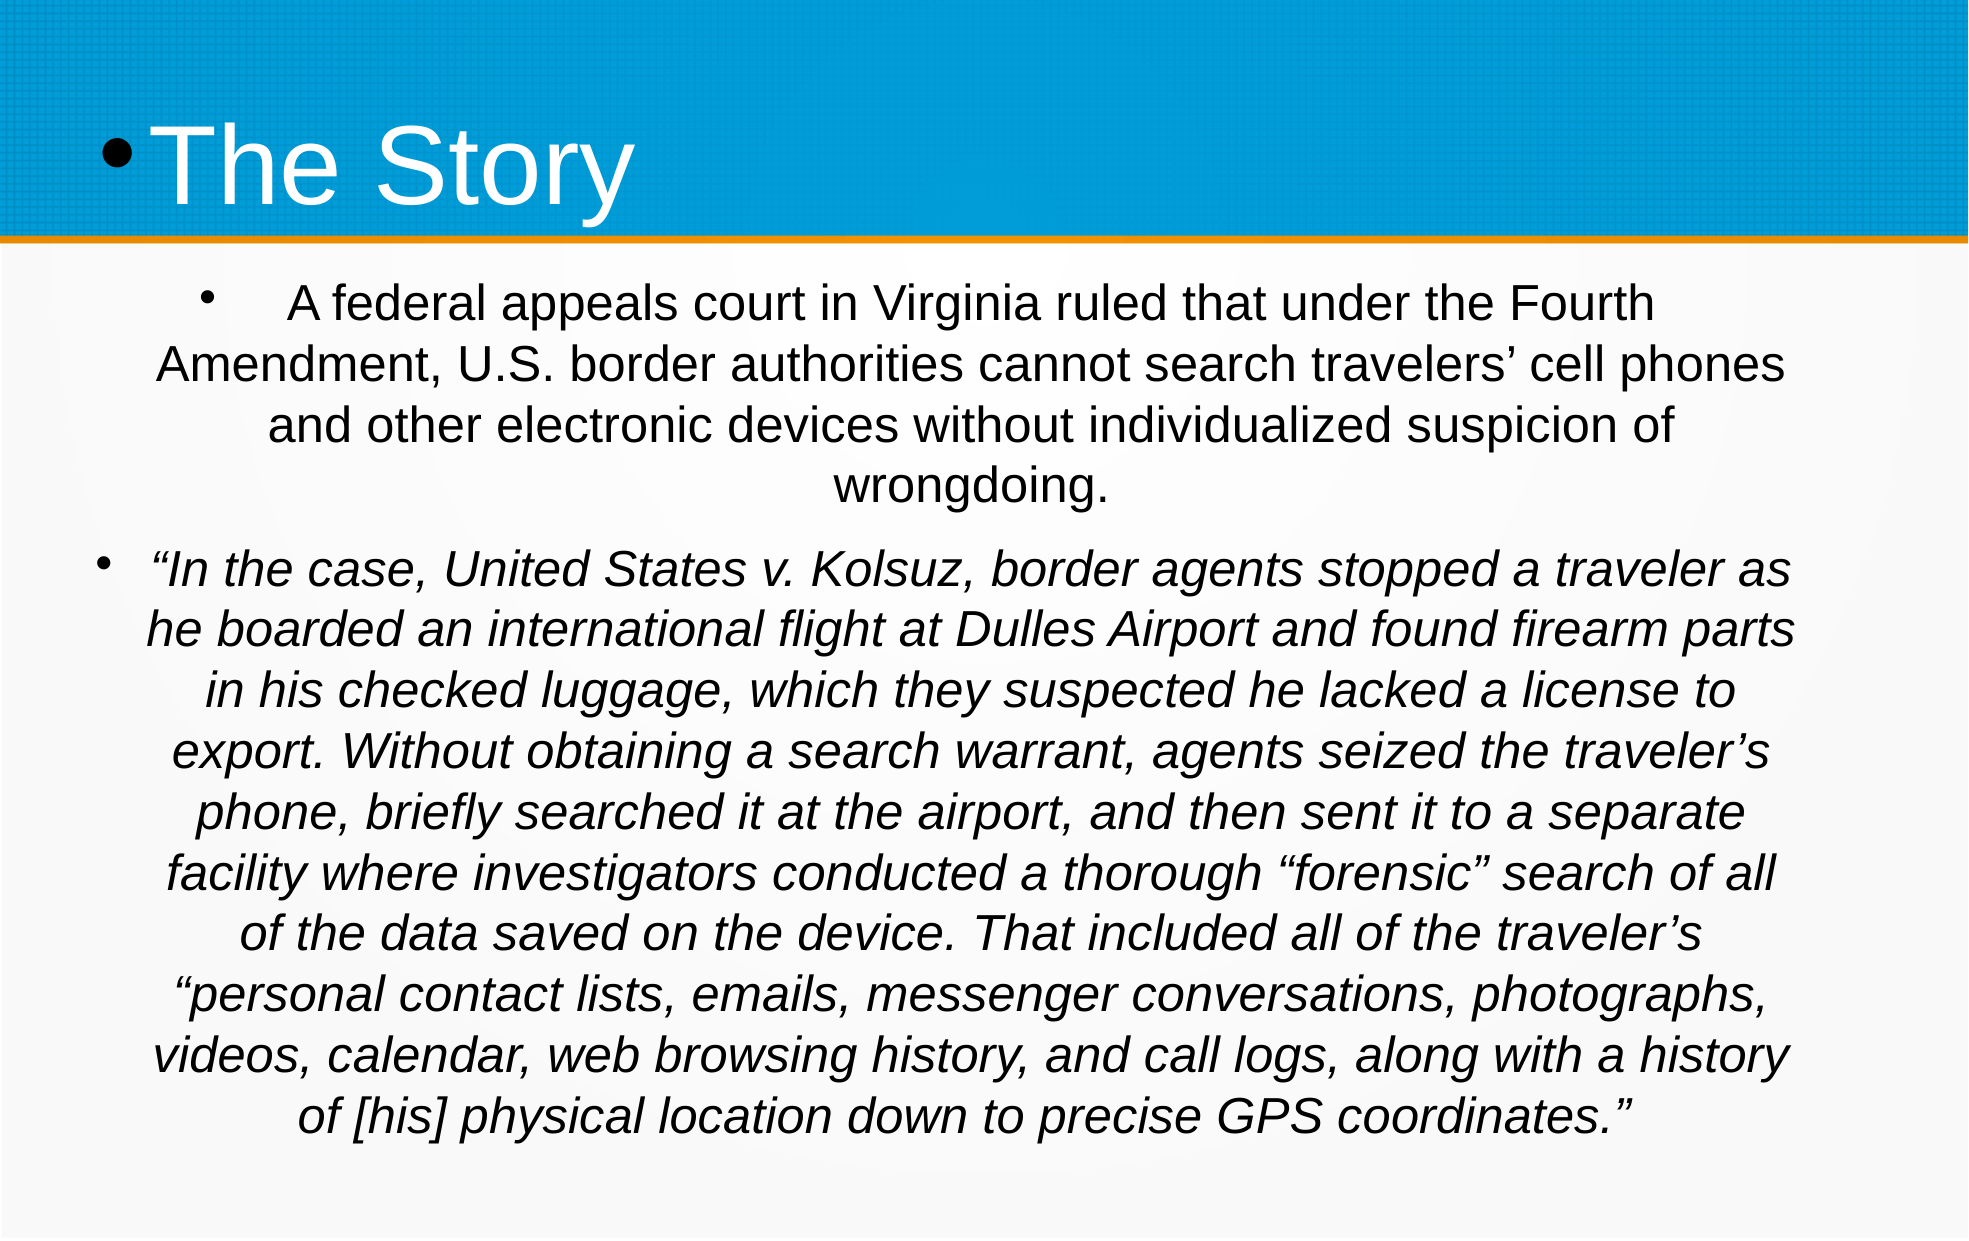

The Story
A federal appeals court in Virginia ruled that under the Fourth Amendment, U.S. border authorities cannot search travelers’ cell phones and other electronic devices without individualized suspicion of wrongdoing.
“In the case, United States v. Kolsuz, border agents stopped a traveler as he boarded an international flight at Dulles Airport and found firearm parts in his checked luggage, which they suspected he lacked a license to export. Without obtaining a search warrant, agents seized the traveler’s phone, briefly searched it at the airport, and then sent it to a separate facility where investigators conducted a thorough “forensic” search of all of the data saved on the device. That included all of the traveler’s “personal contact lists, emails, messenger conversations, photographs, videos, calendar, web browsing history, and call logs, along with a history of [his] physical location down to precise GPS coordinates.”